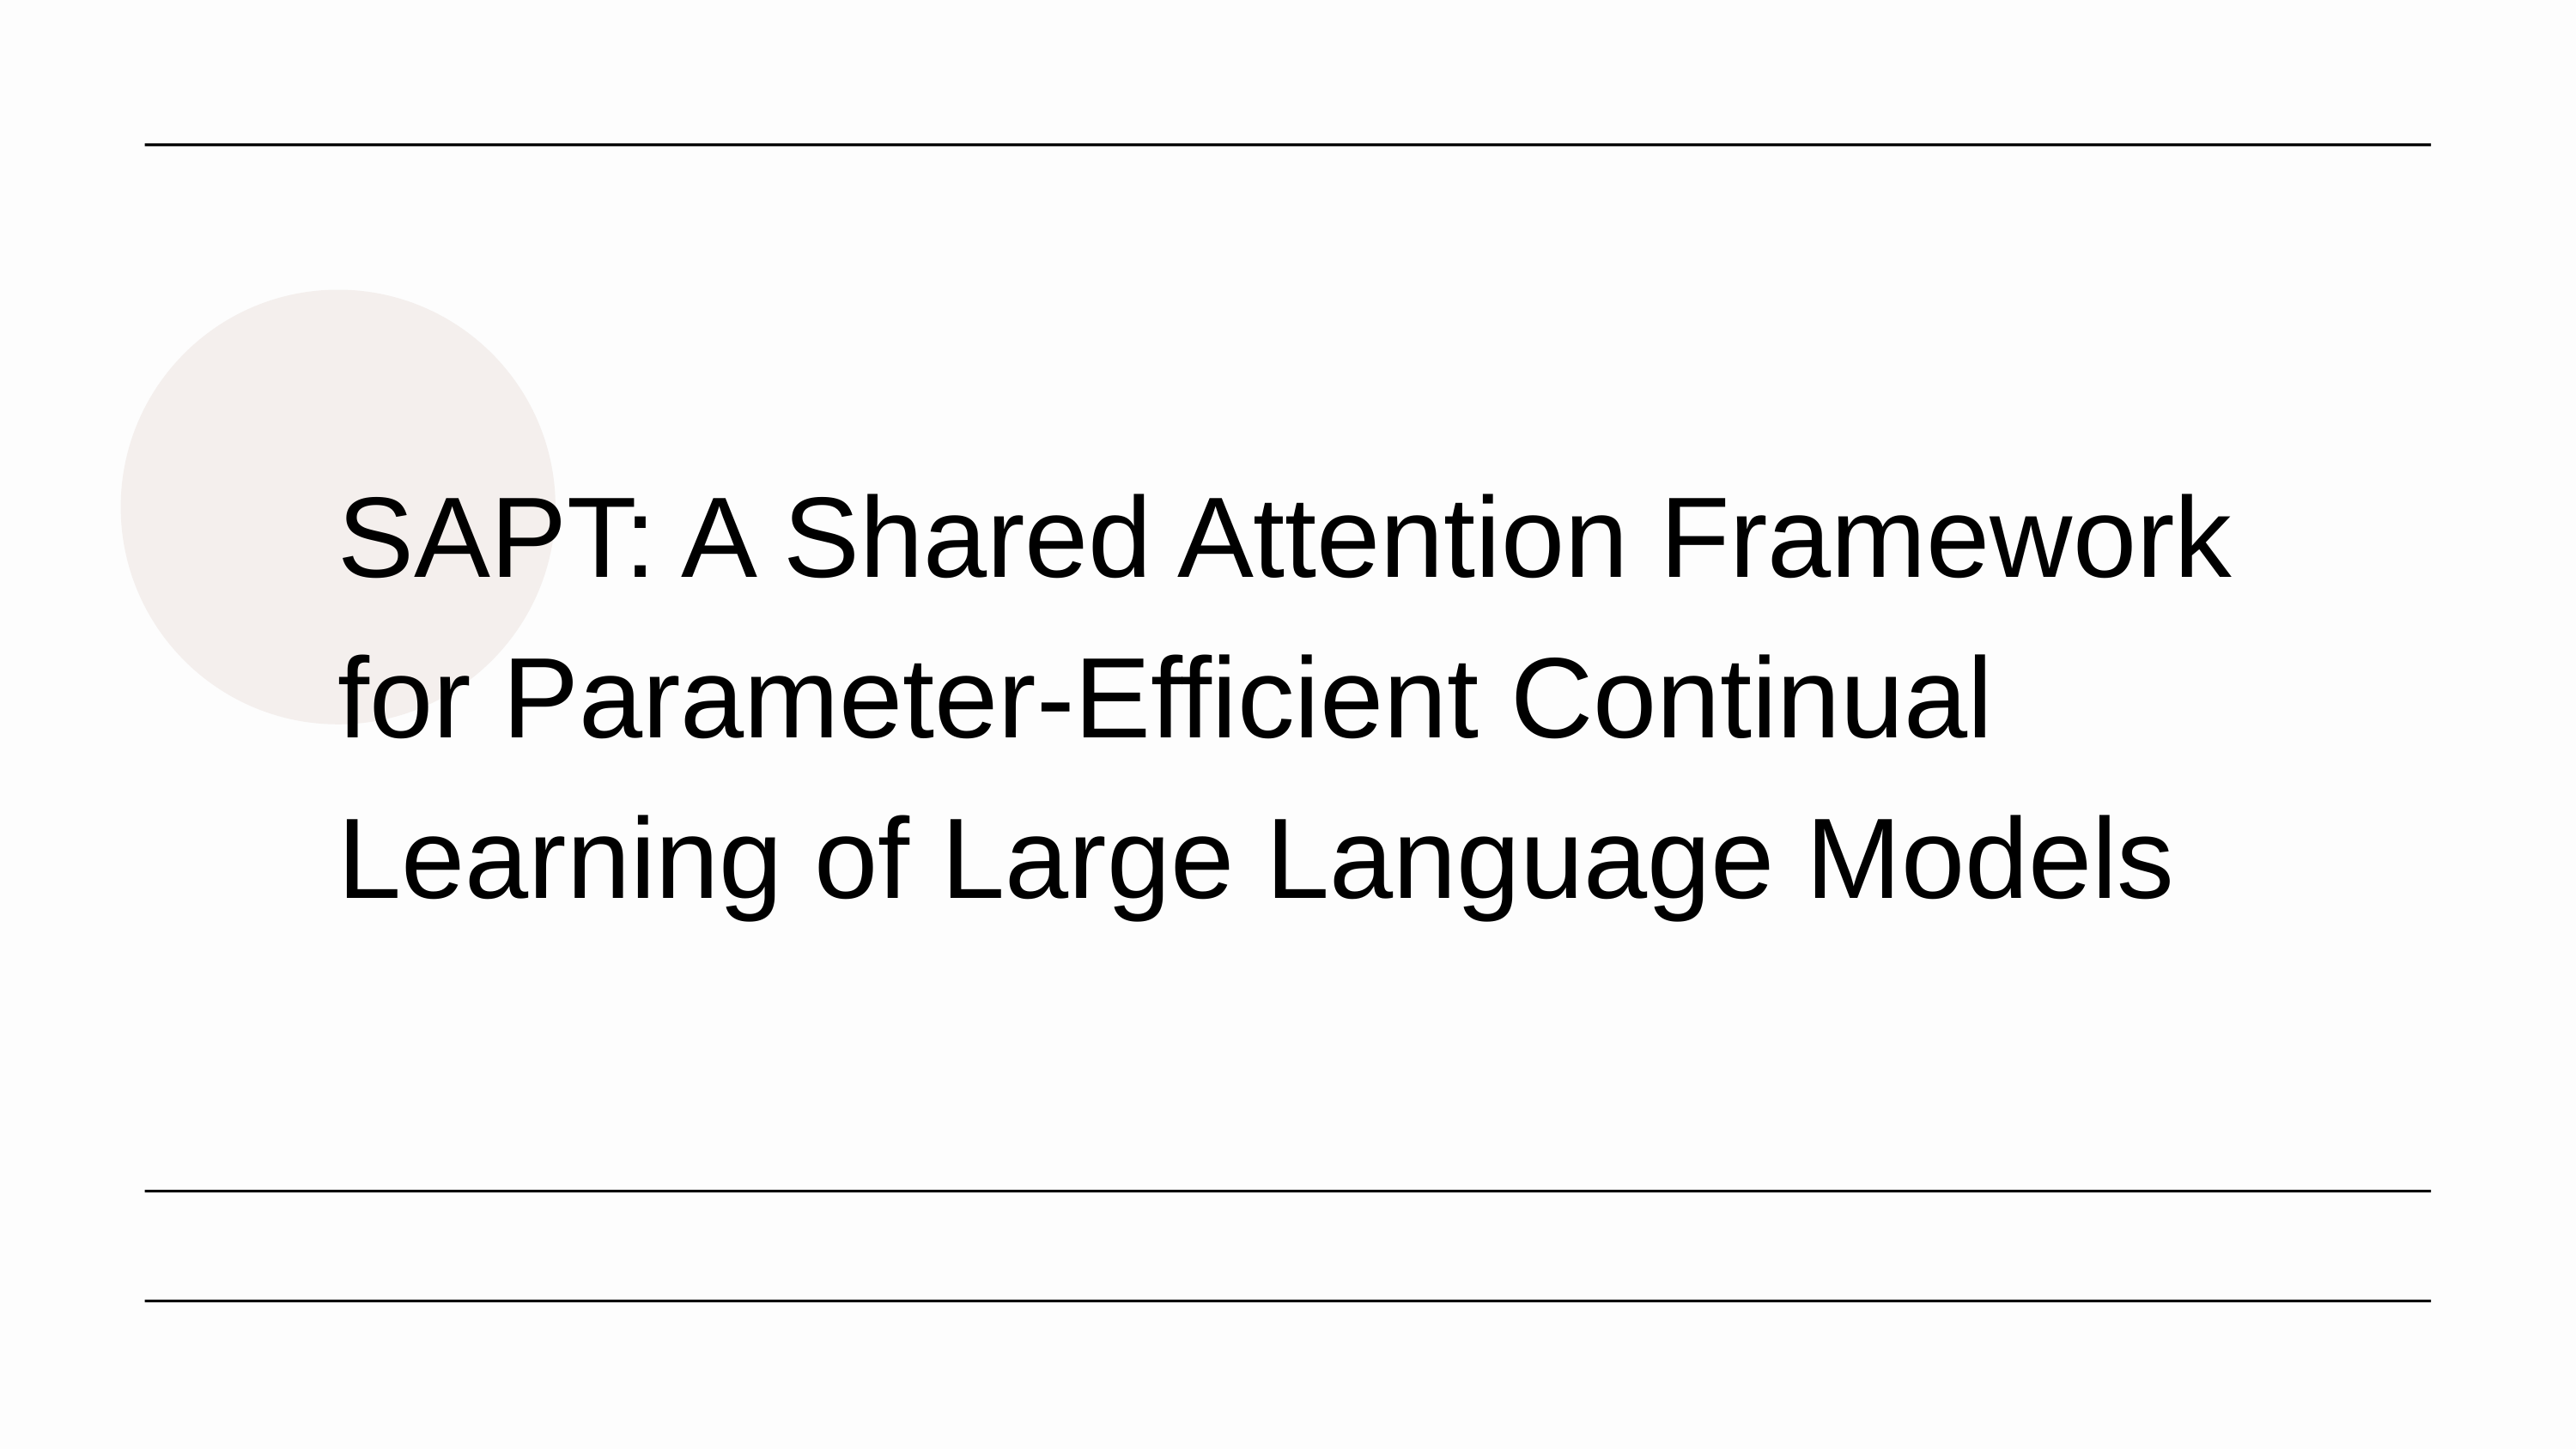

SAPT: A Shared Attention Framework for Parameter-Efficient Continual Learning of Large Language Models